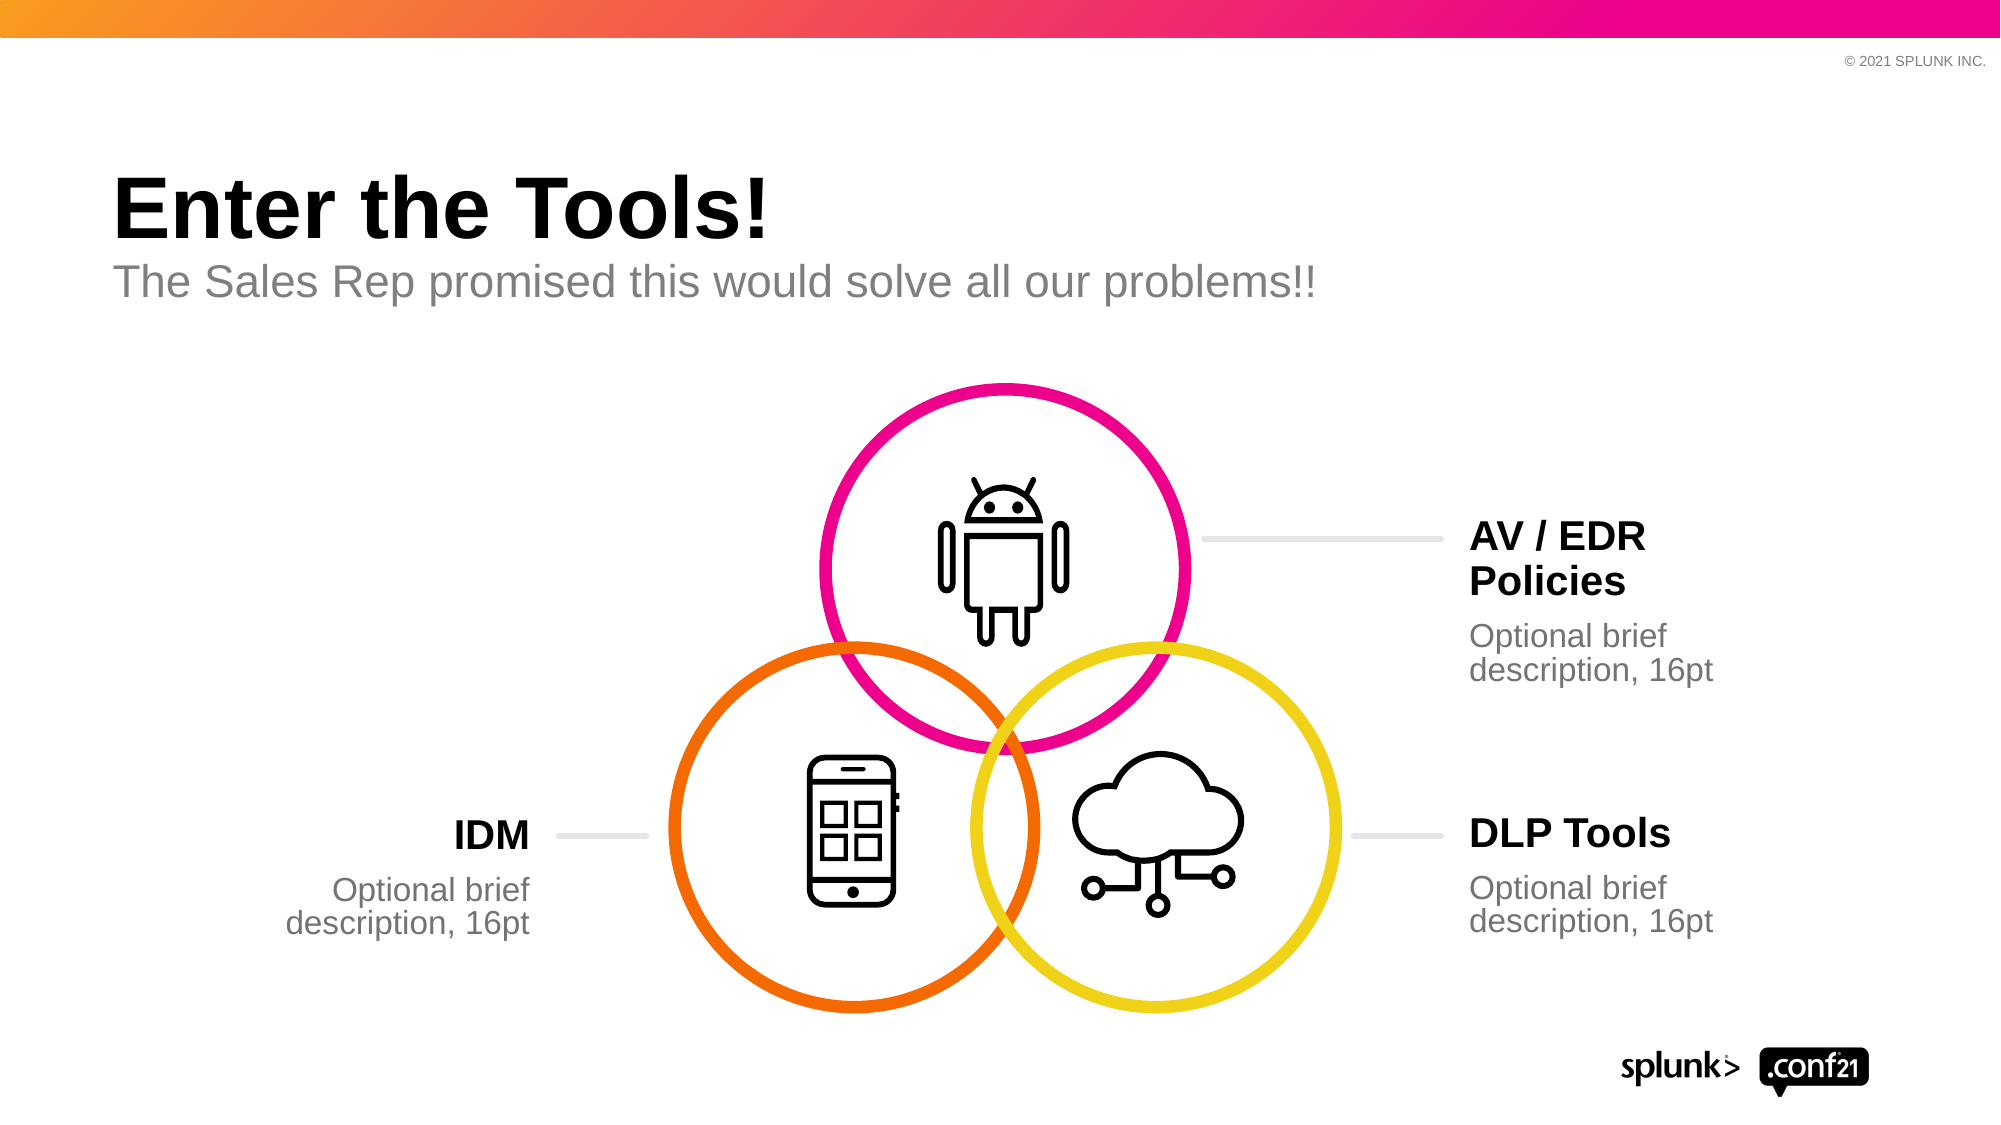

# Enter the Tools!
The Sales Rep promised this would solve all our problems!!

AV / EDR Policies
Optional brief
description, 16pt

DLP Tools
Optional brief
description, 16pt
IDM
Optional brief
description, 16pt